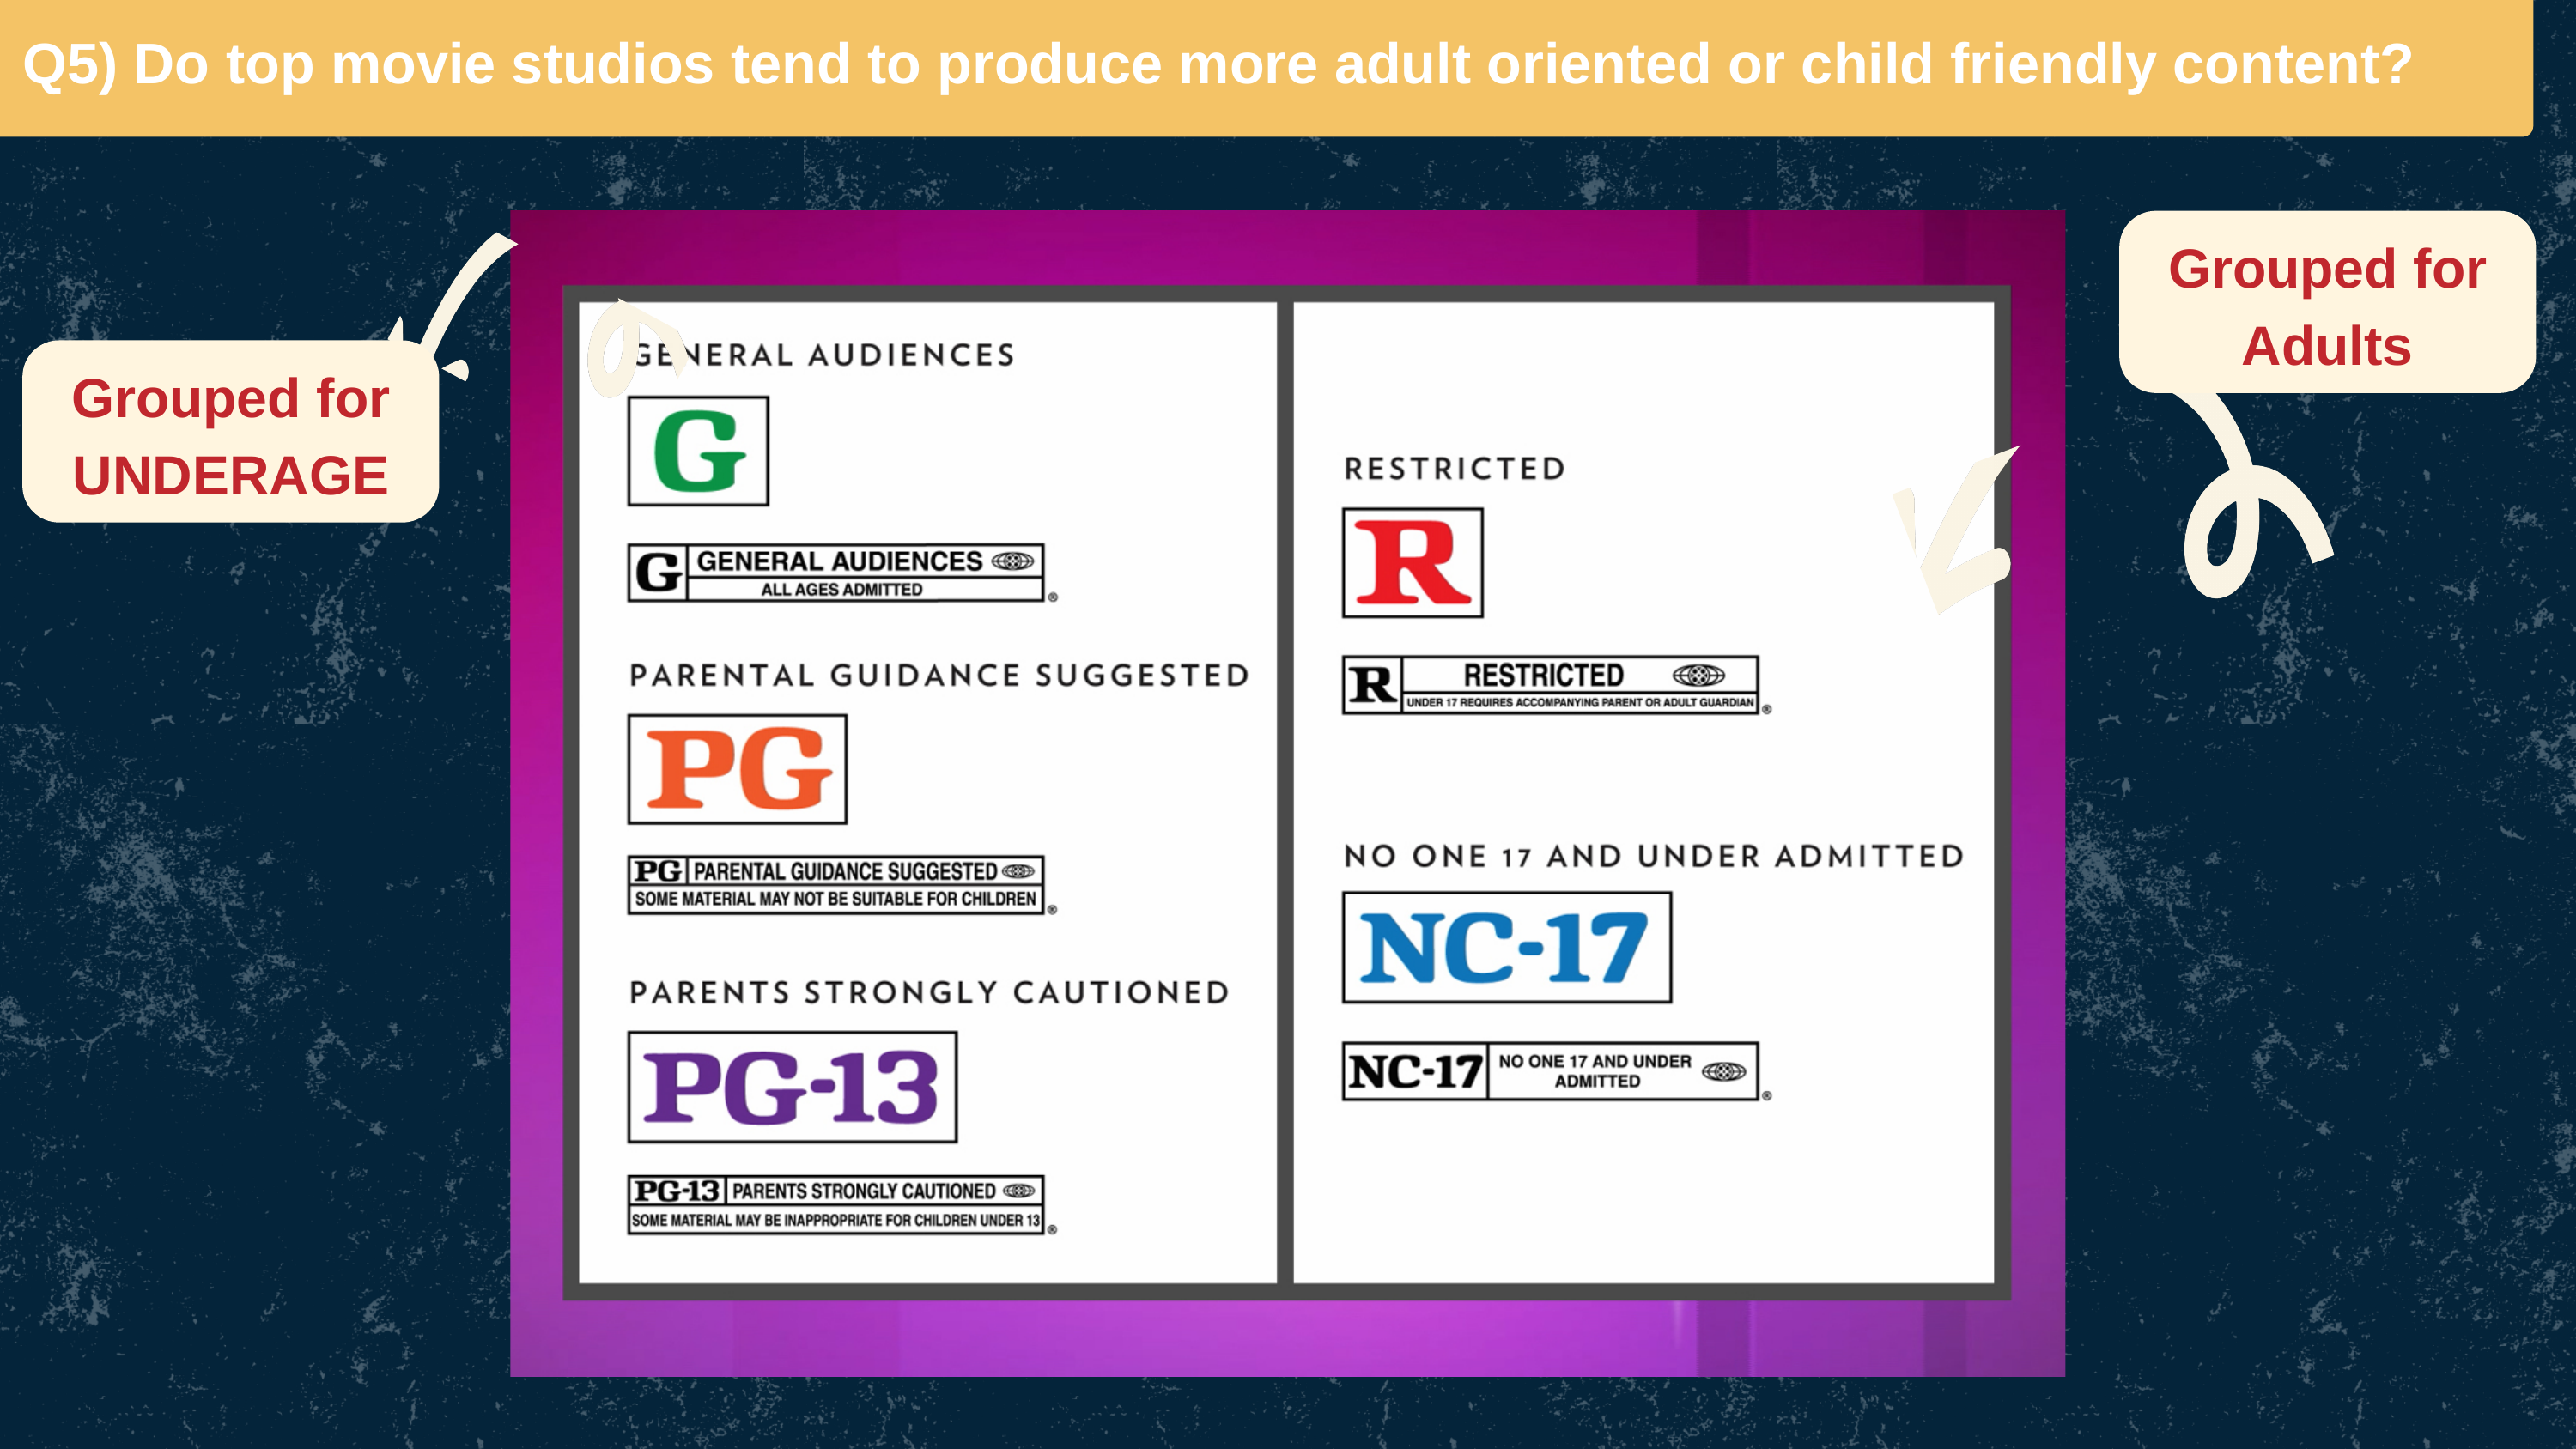

Q5) Do top movie studios tend to produce more adult oriented or child friendly content?

Grouped for Adults

Grouped for UNDERAGE